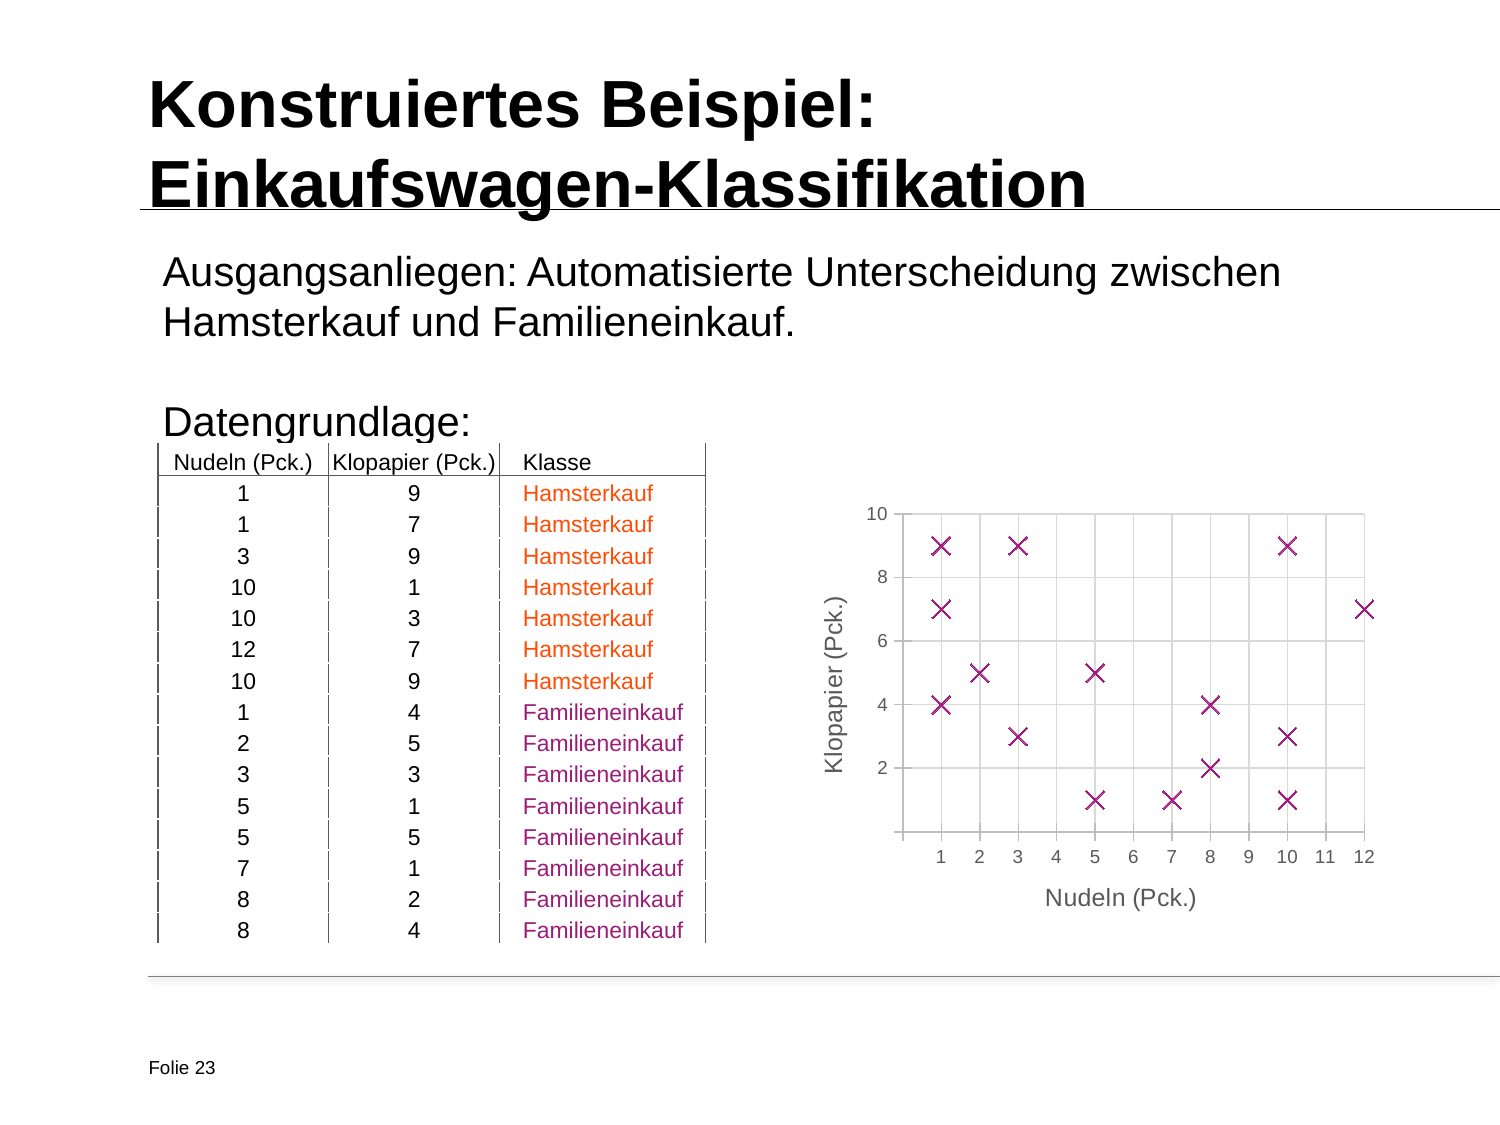

# Konstruiertes Beispiel: Einkaufswagen-Klassifikation
Ausgangsanliegen: Automatisierte Unterscheidung zwischen Hamsterkauf und Familieneinkauf.

Datengrundlage:

| Nudeln (Pck.) | Klopapier (Pck.) |  | Klasse |
| --- | --- | --- | --- |
| 1 | 9 |  | Hamsterkauf |
| 1 | 7 |  | Hamsterkauf |
| 3 | 9 |  | Hamsterkauf |
| 10 | 1 |  | Hamsterkauf |
| 10 | 3 |  | Hamsterkauf |
| 12 | 7 |  | Hamsterkauf |
| 10 | 9 |  | Hamsterkauf |
| 1 | 4 |  | Familieneinkauf |
| 2 | 5 |  | Familieneinkauf |
| 3 | 3 |  | Familieneinkauf |
| 5 | 1 |  | Familieneinkauf |
| 5 | 5 |  | Familieneinkauf |
| 7 | 1 |  | Familieneinkauf |
| 8 | 2 |  | Familieneinkauf |
| 8 | 4 |  | Familieneinkauf |

### Chart

| Category | Klopapier |
|---|---|
Folie 23